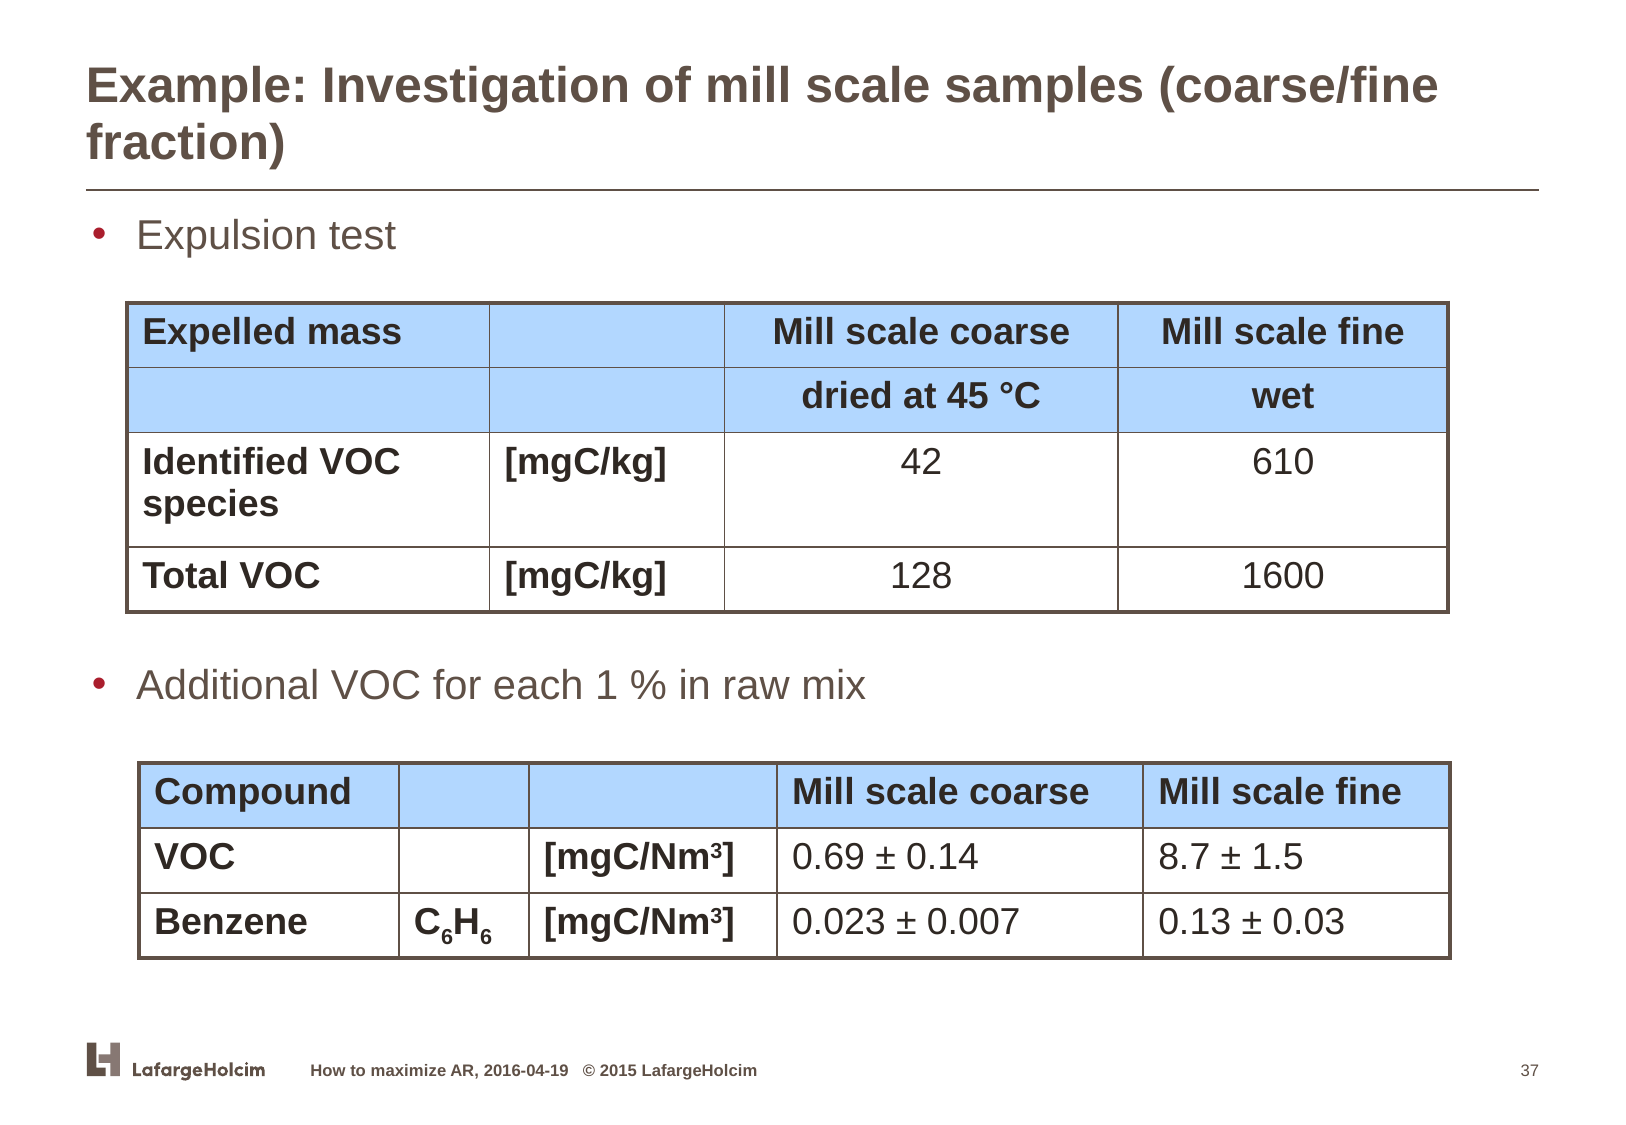

# Example: Investigation of mill scale samples (coarse/fine fraction)
Expulsion test

Additional VOC for each 1 % in raw mix

| Expelled mass |  | Mill scale coarse | Mill scale fine |
| --- | --- | --- | --- |
|  |  | dried at 45 °C | wet |
| Identified VOC species | [mgC/kg] | 42 | 610 |
| Total VOC | [mgC/kg] | 128 | 1600 |
| Compound |  |  | Mill scale coarse | Mill scale fine |
| --- | --- | --- | --- | --- |
| VOC |  | [mgC/Nm3] | 0.69 ± 0.14 | 8.7 ± 1.5 |
| Benzene | C6H6 | [mgC/Nm3] | 0.023 ± 0.007 | 0.13 ± 0.03 |
How to maximize AR, 2016-04-19   © 2015 LafargeHolcim
37